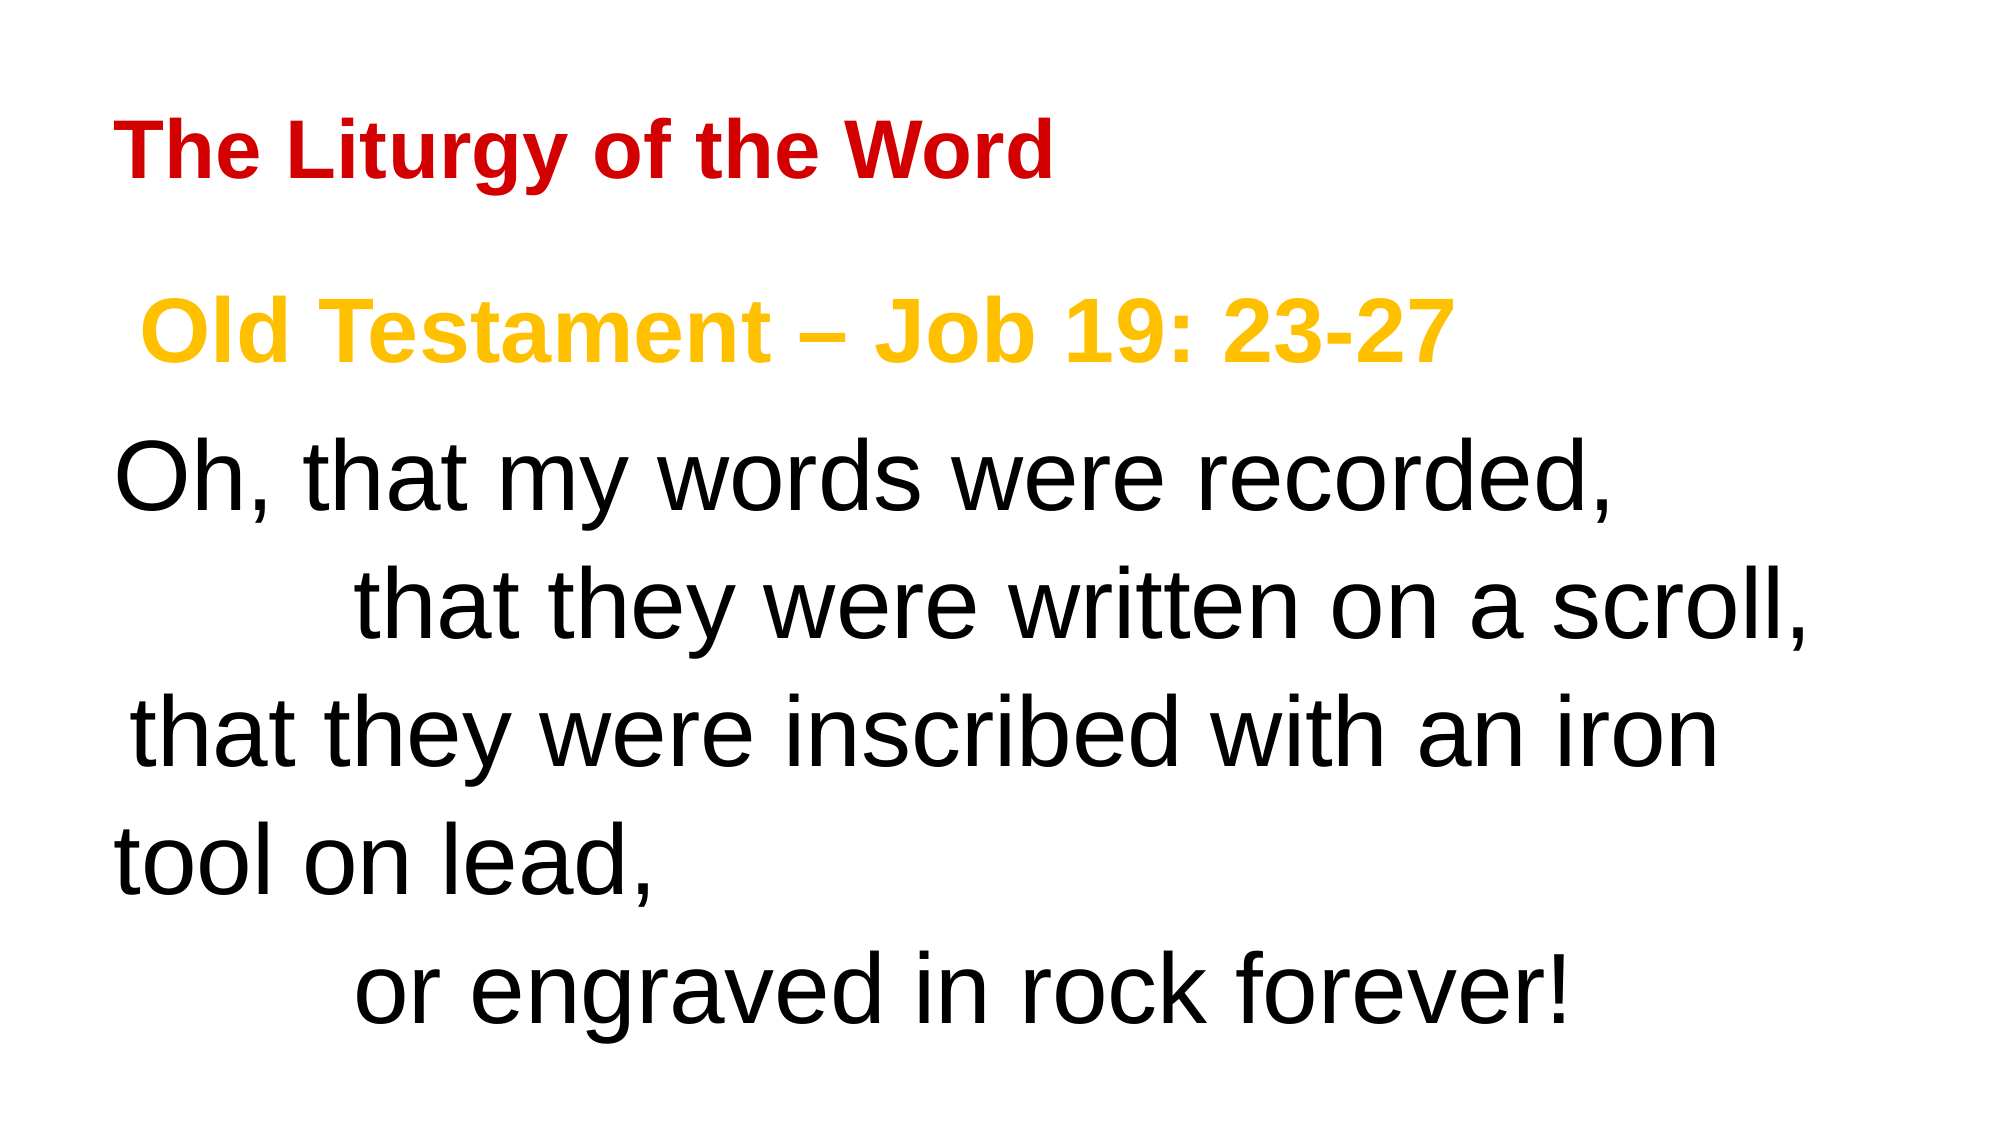

The Liturgy of the Word
 Old Testament – Job 19: 23-27
Oh, that my words were recorded,
    that they were written on a scroll,
 that they were inscribed with an iron tool on lead,
    or engraved in rock forever!